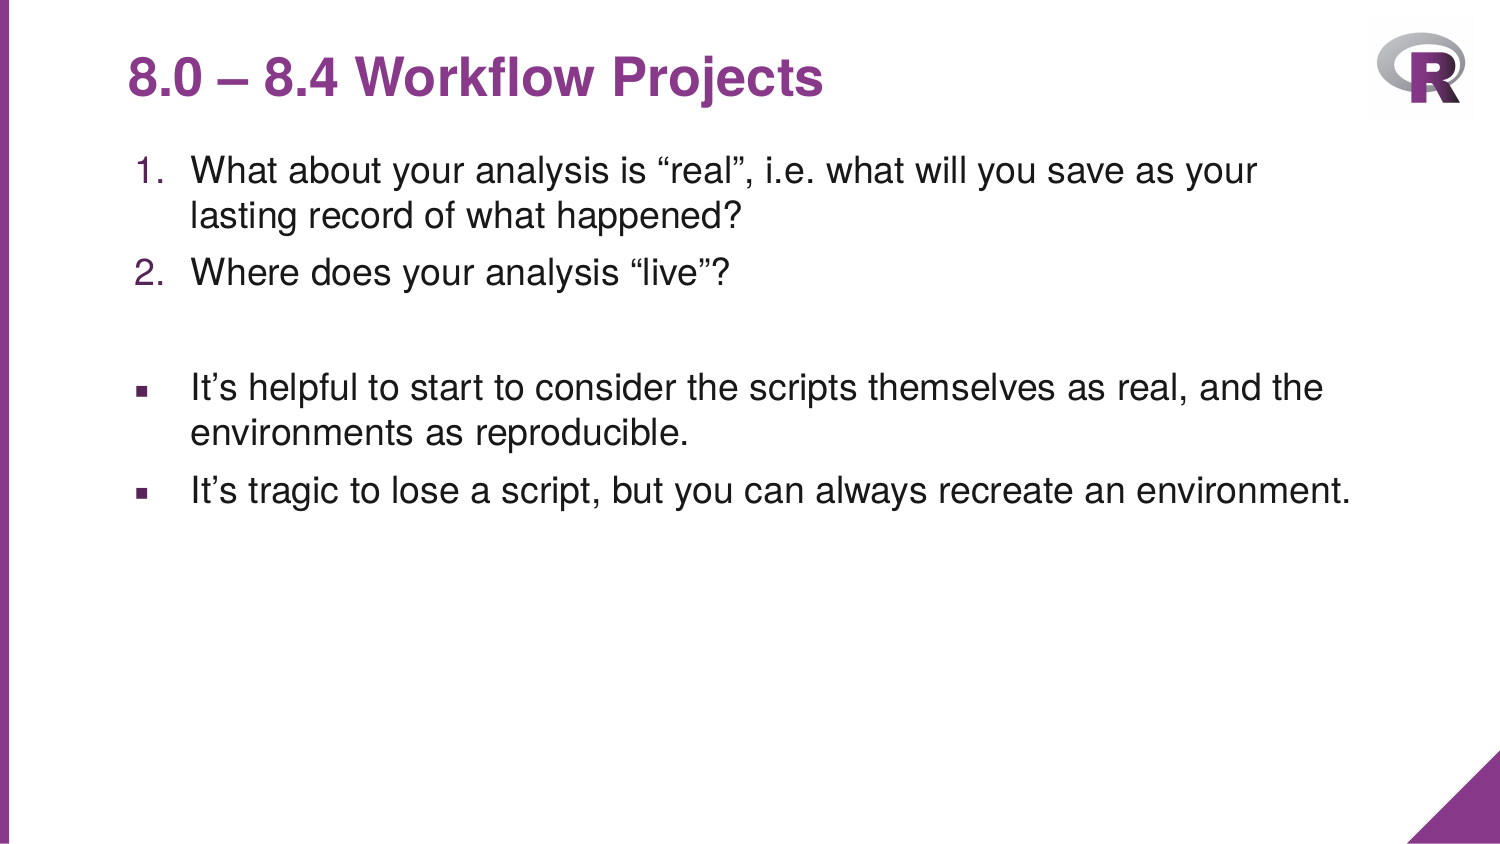

# 8.0 – 8.4 Workflow Projects
What about your analysis is “real”, i.e. what will you save as your lasting record of what happened?
Where does your analysis “live”?

It’s helpful to start to consider the scripts themselves as real, and the environments as reproducible.
It’s tragic to lose a script, but you can always recreate an environment.